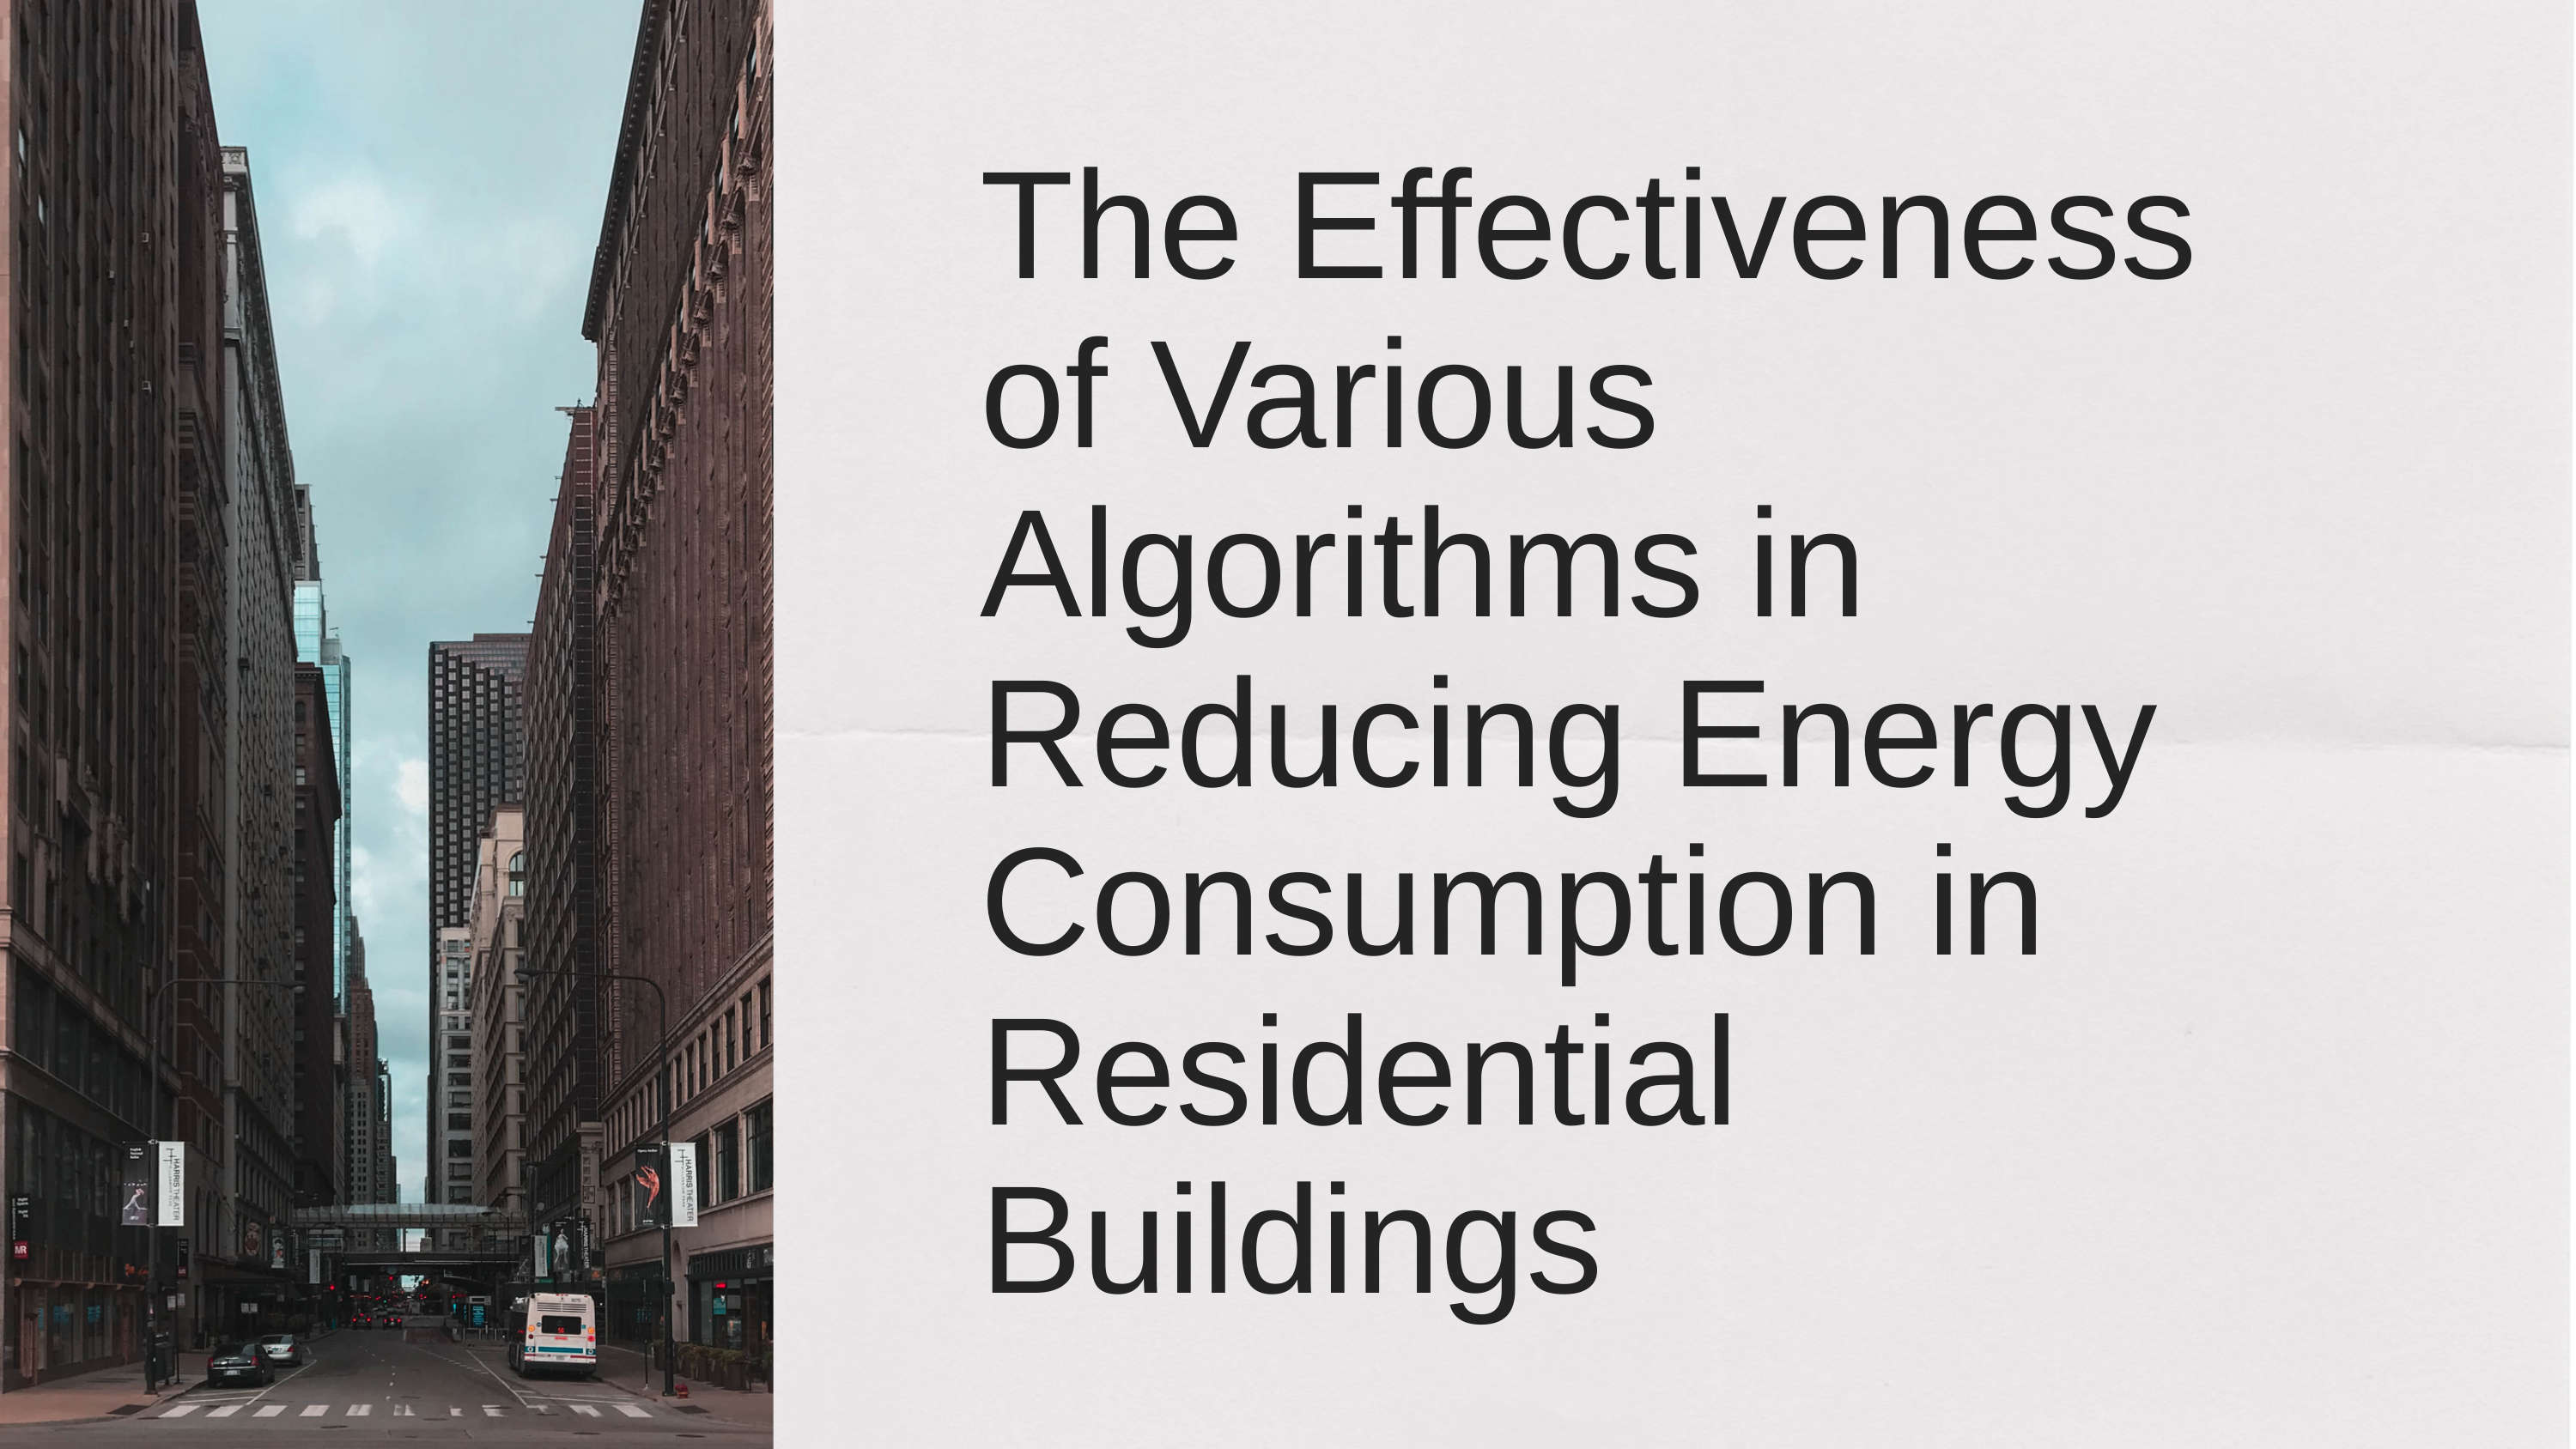

The Effectiveness of Various Algorithms in Reducing Energy Consumption in Residential Buildings